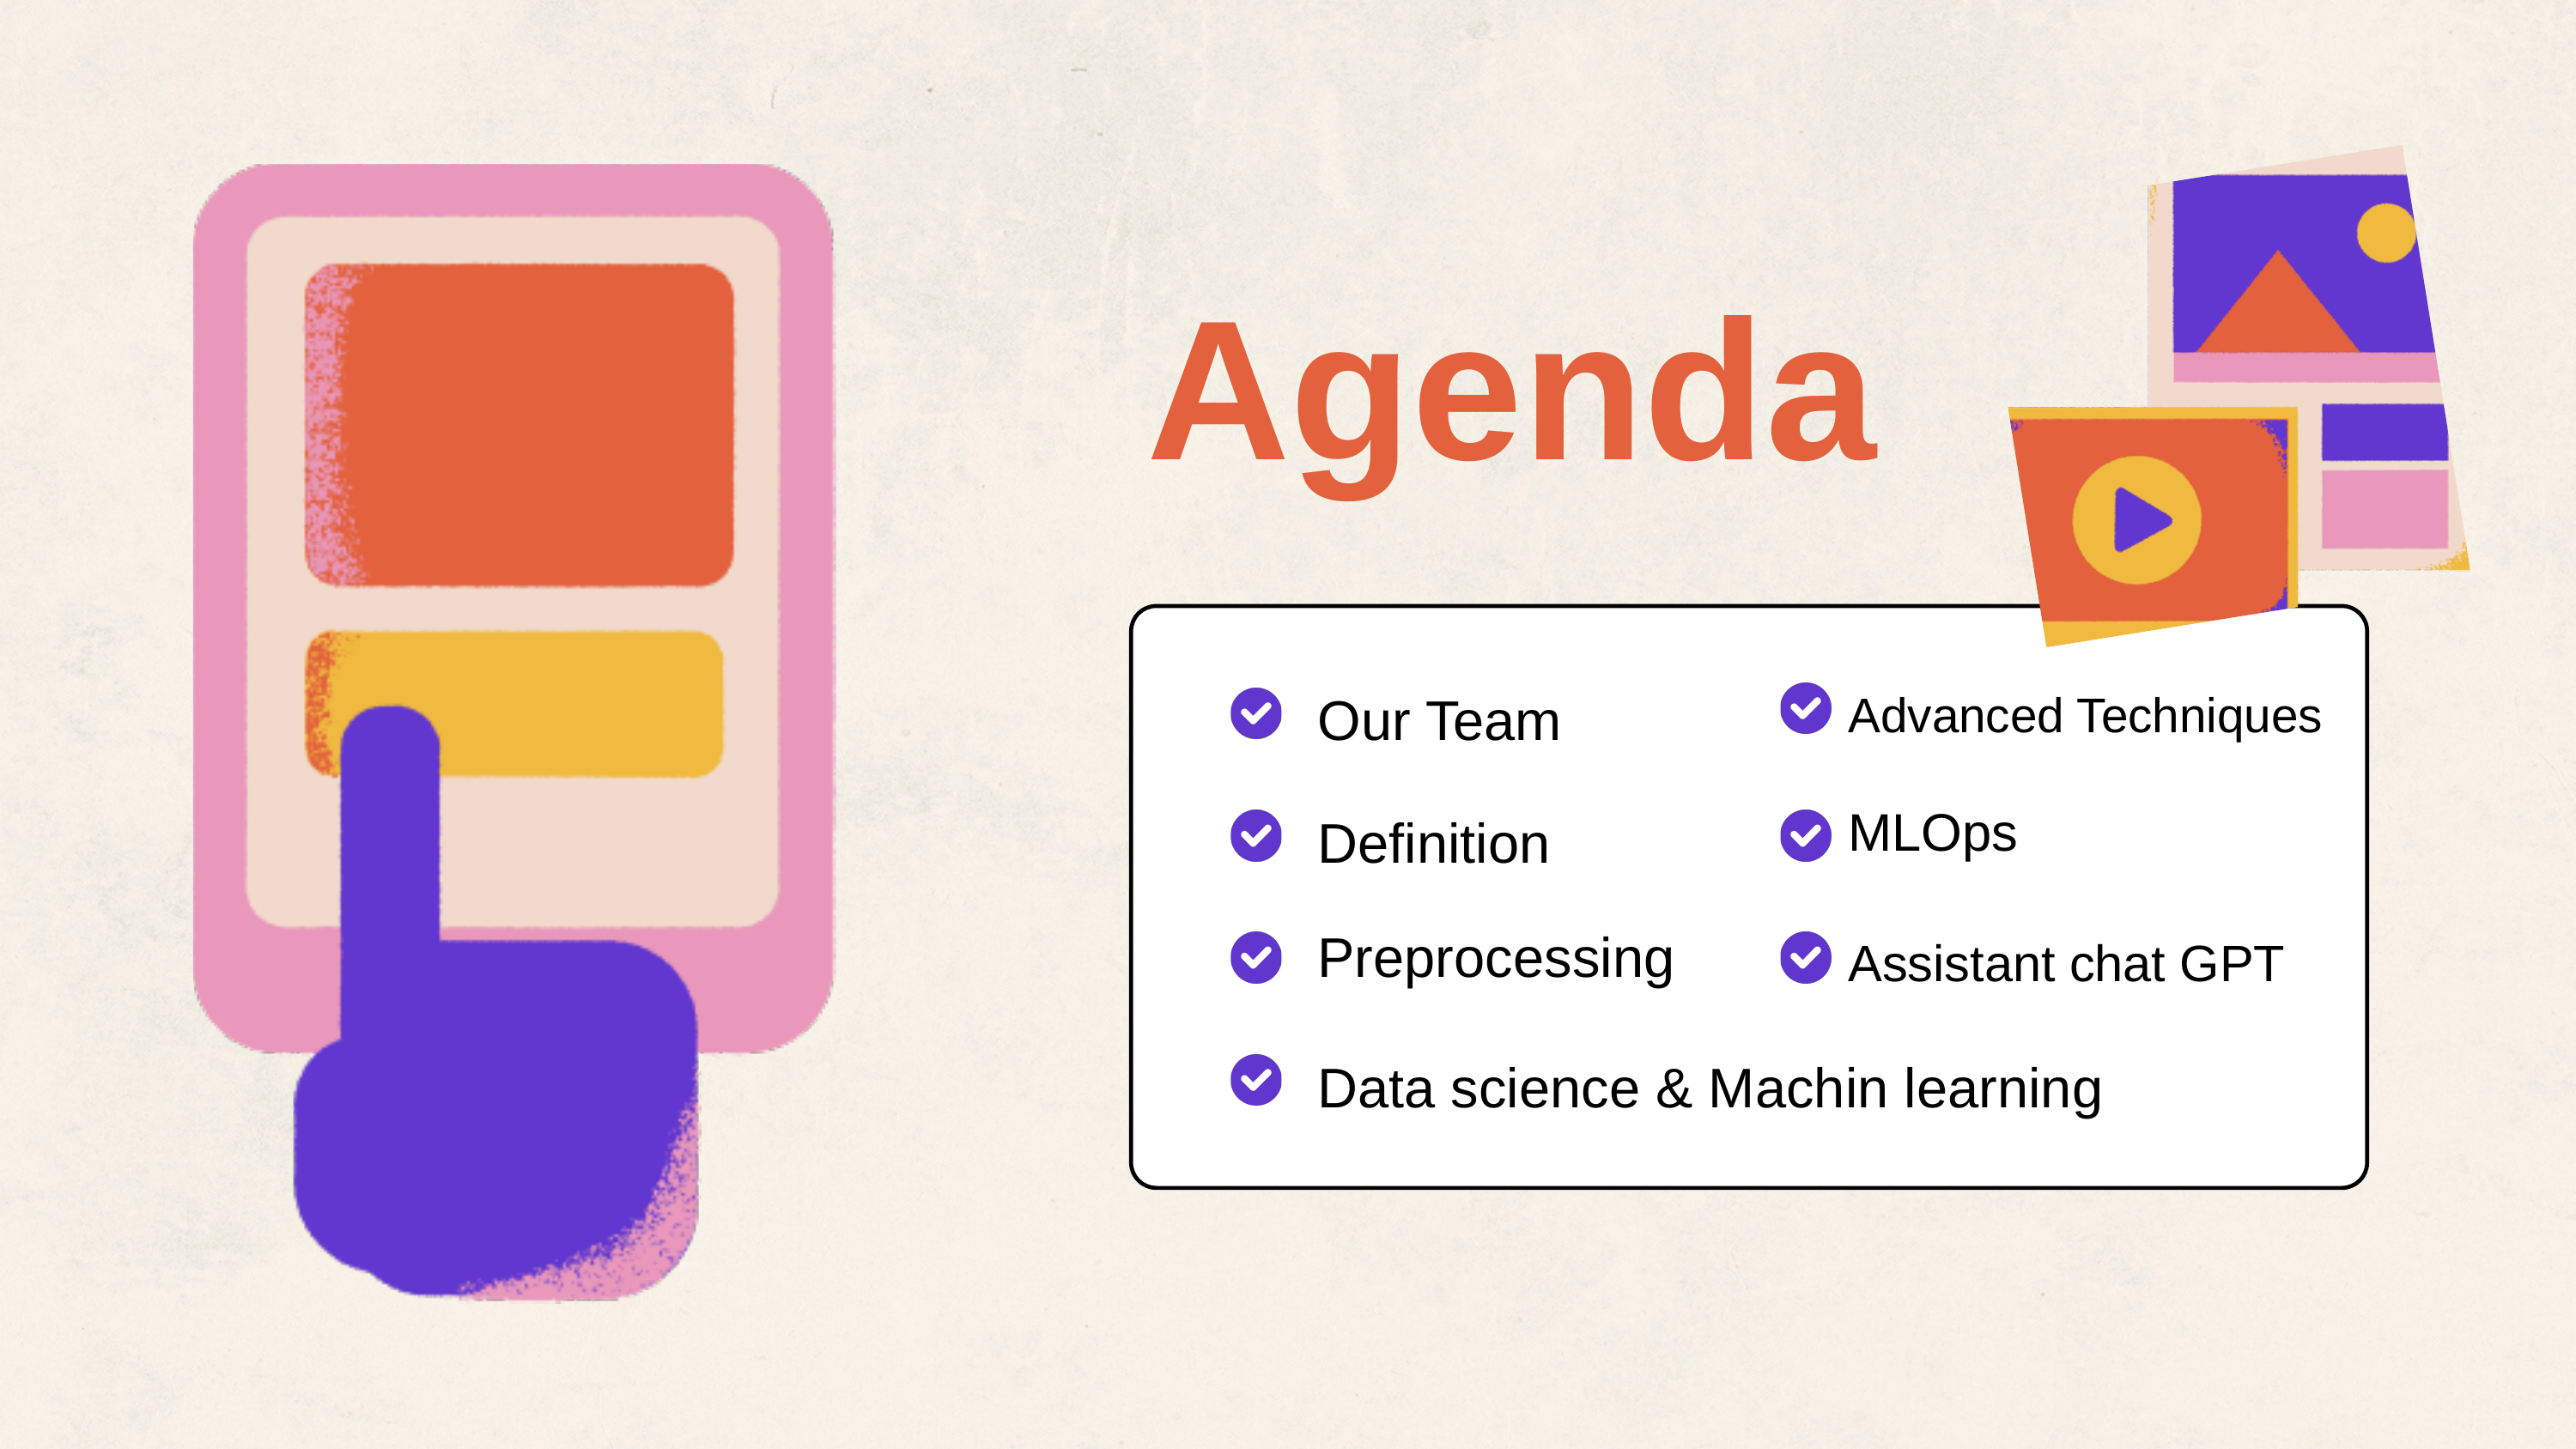

Agenda

Our Team
Advanced Techniques

MLOps
Definition

Preprocessing
Assistant chat GPT

Data science & Machin learning